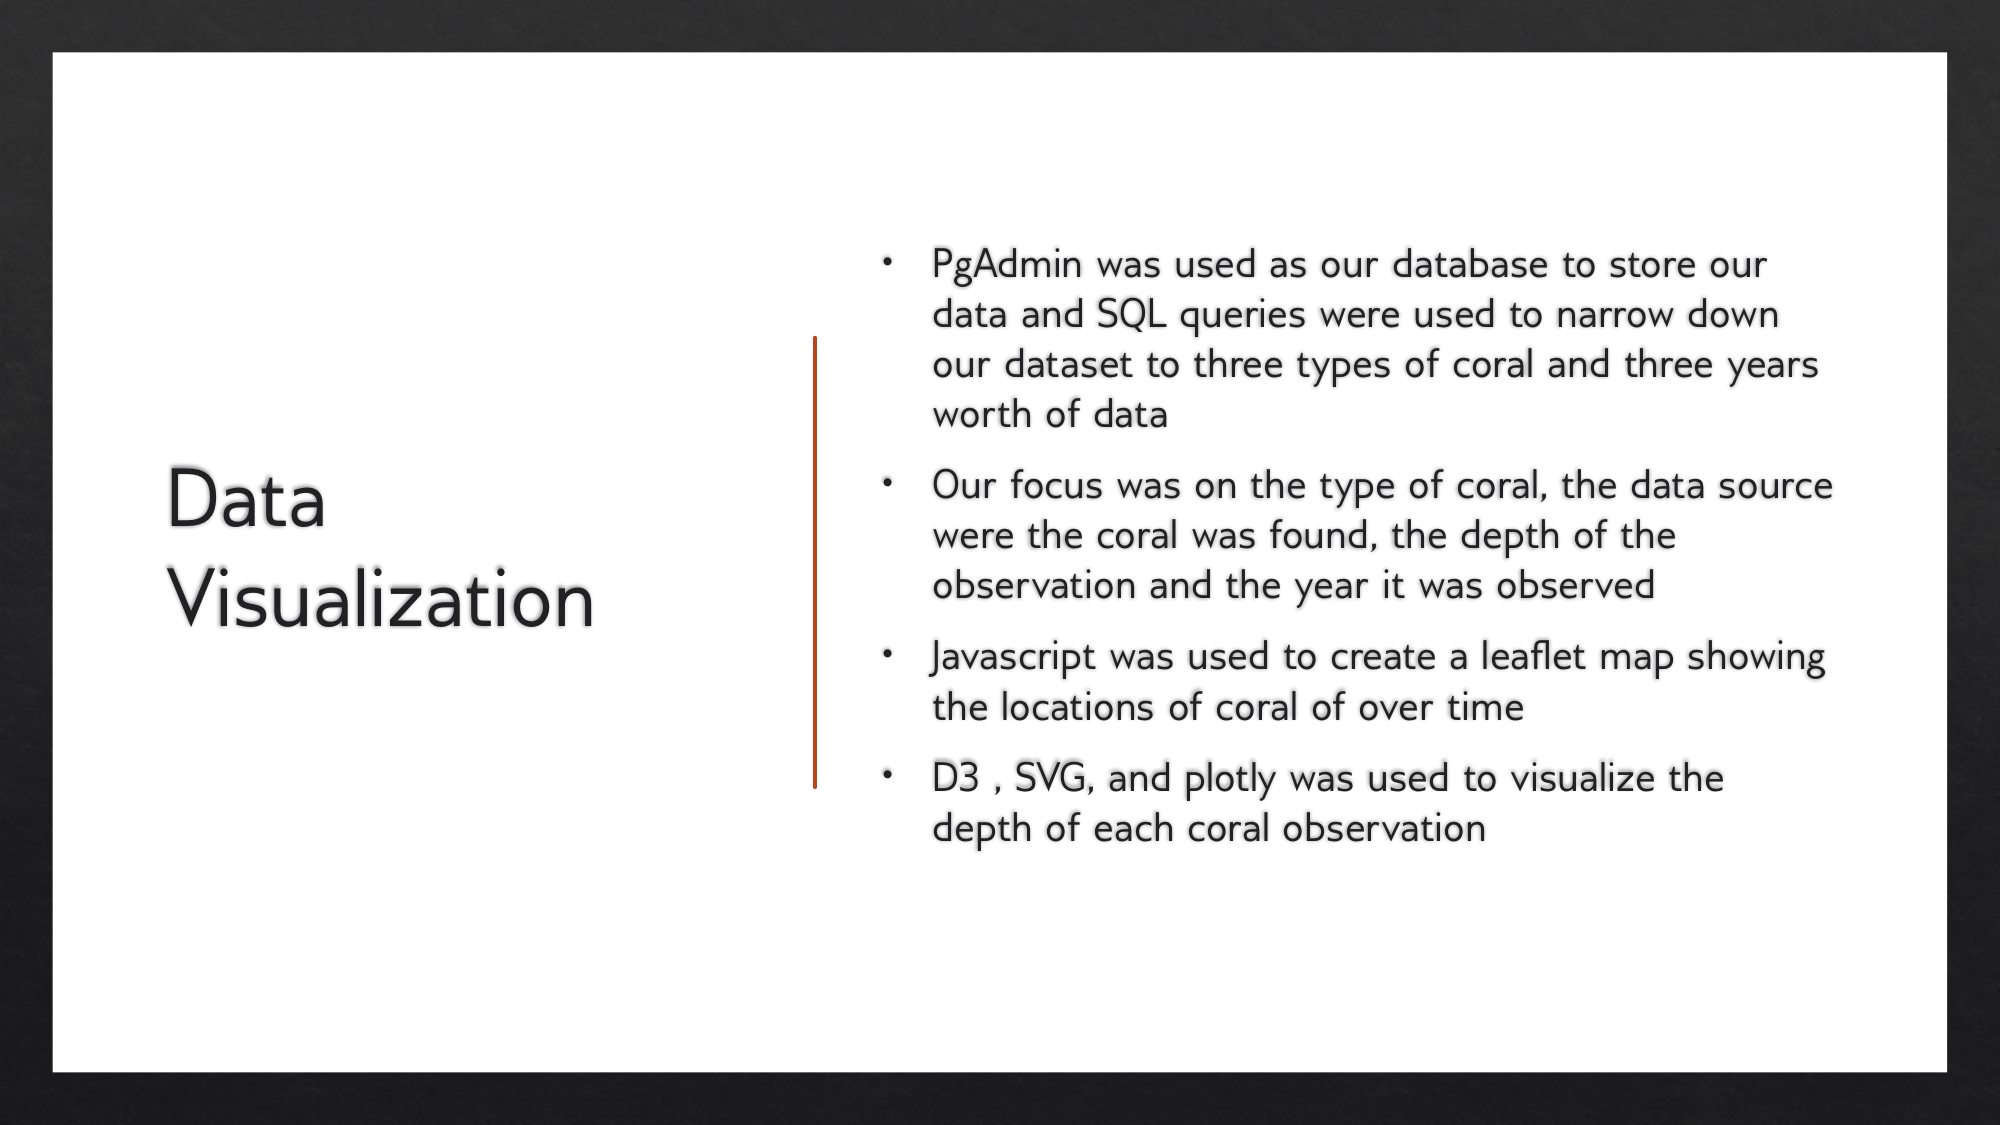

# Data Visualization
PgAdmin was used as our database to store our data and SQL queries were used to narrow down our dataset to three types of coral and three years worth of data
Our focus was on the type of coral, the data source were the coral was found, the depth of the observation and the year it was observed
Javascript was used to create a leaflet map showing the locations of coral of over time
D3 , SVG, and plotly was used to visualize the depth of each coral observation